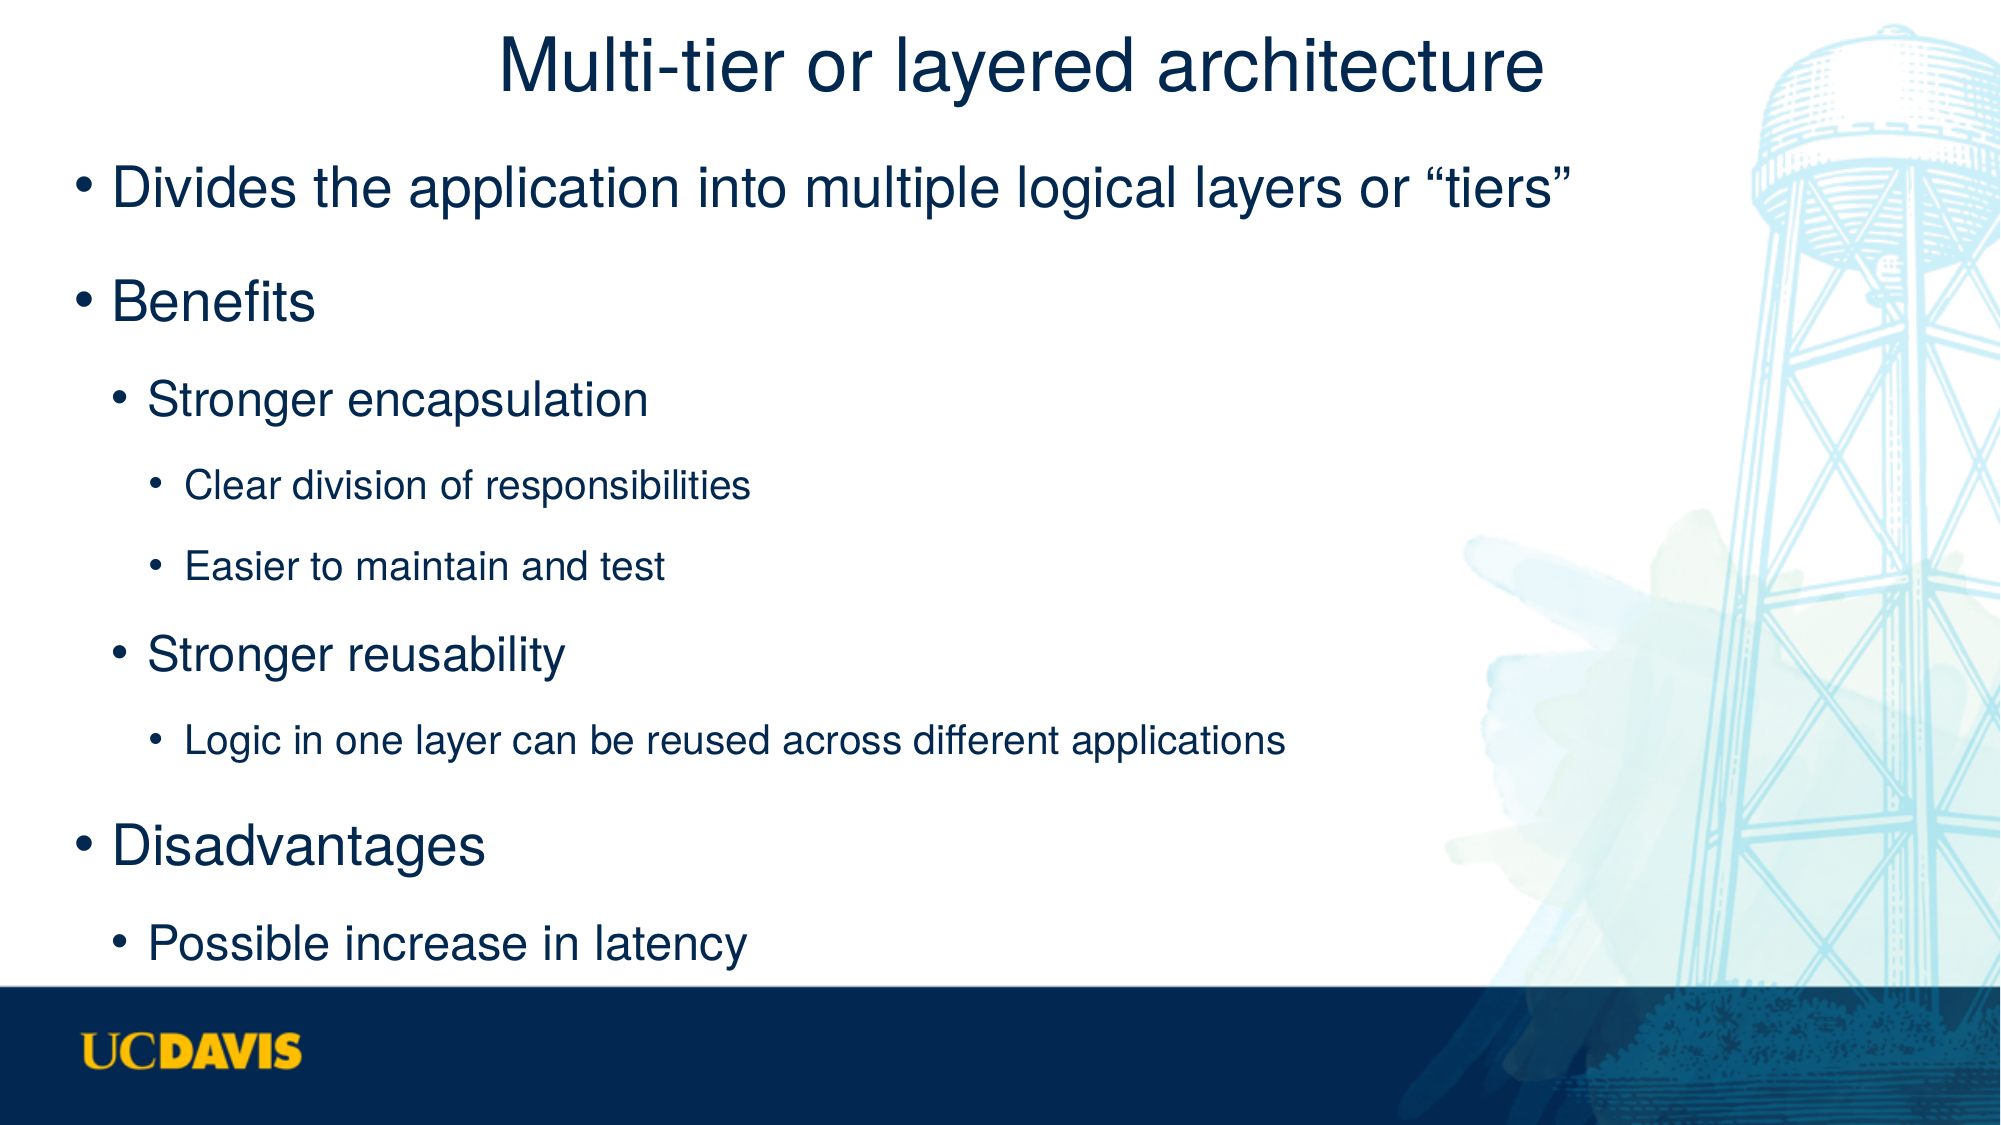

# Multi-tier or layered architecture
Divides the application into multiple logical layers or “tiers”
Benefits
Stronger encapsulation
Clear division of responsibilities
Easier to maintain and test
Stronger reusability
Logic in one layer can be reused across different applications
Disadvantages
Possible increase in latency